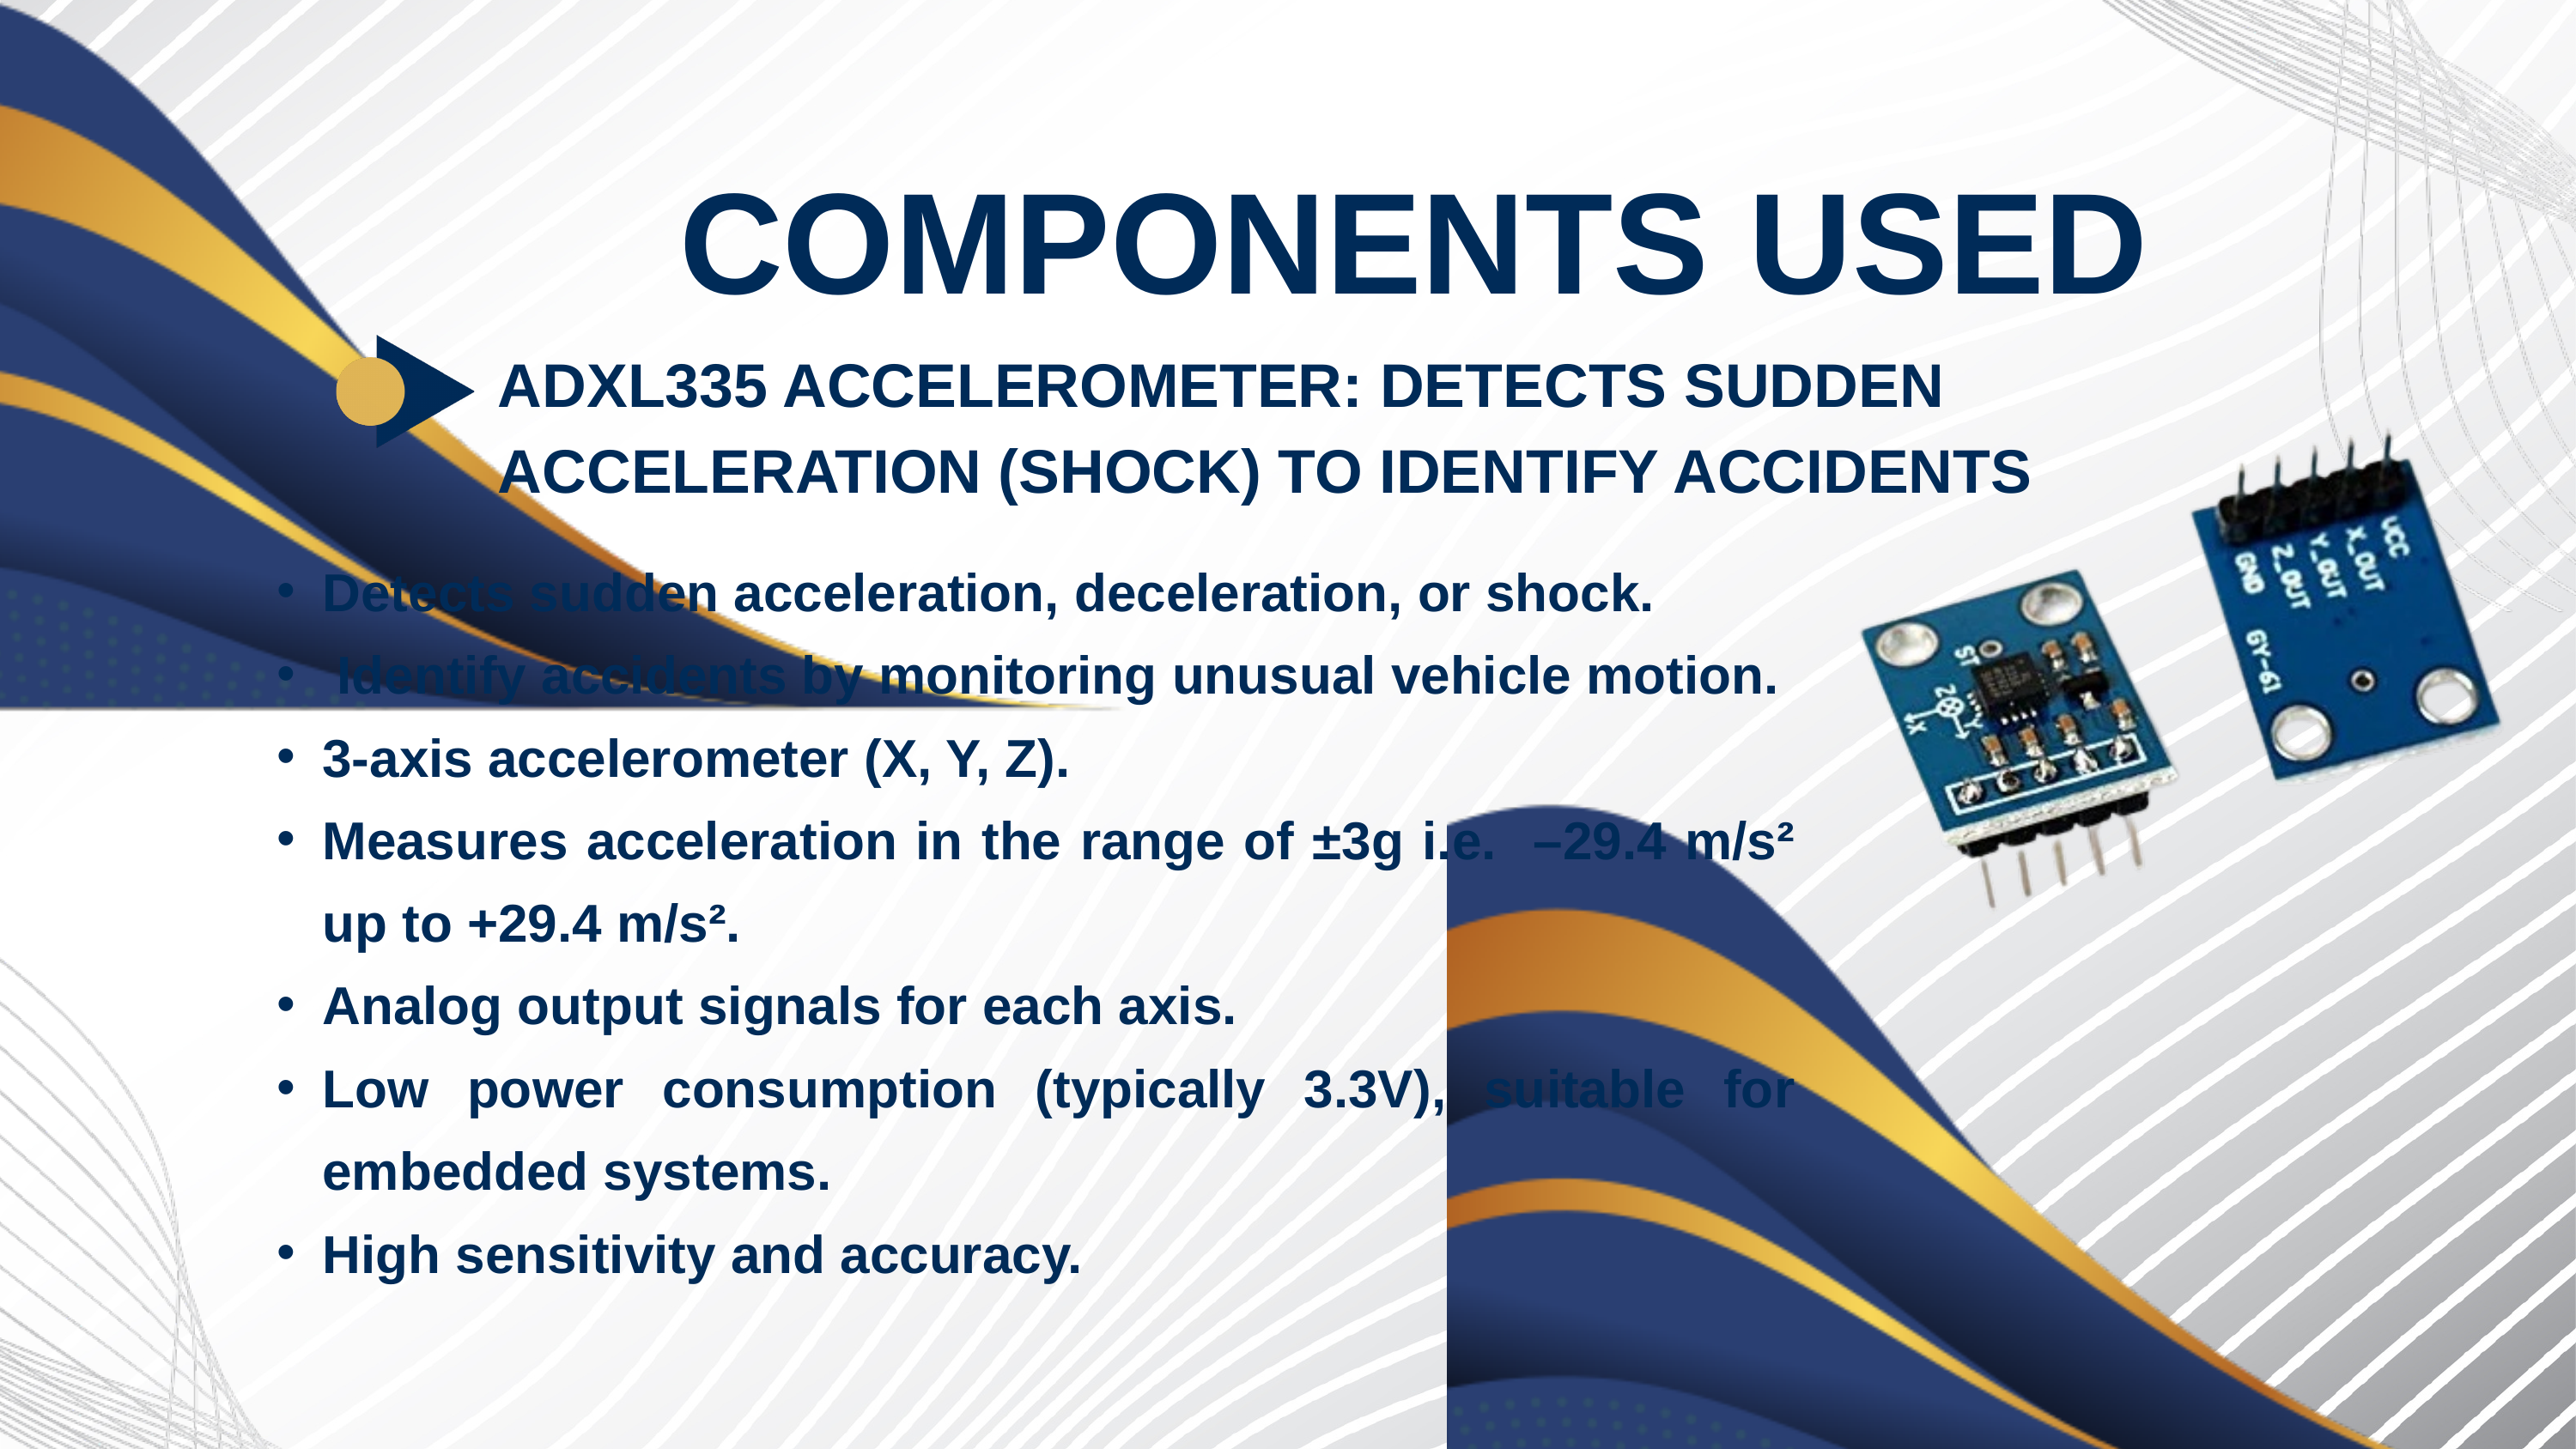

COMPONENTS USED

ADXL335 ACCELEROMETER: DETECTS SUDDEN ACCELERATION (SHOCK) TO IDENTIFY ACCIDENTS

Detects sudden acceleration, deceleration, or shock.
 Identify accidents by monitoring unusual vehicle motion.
3-axis accelerometer (X, Y, Z).
Measures acceleration in the range of ±3g i.e.  –29.4 m/s² up to +29.4 m/s².
Analog output signals for each axis.
Low power consumption (typically 3.3V), suitable for embedded systems.
High sensitivity and accuracy.